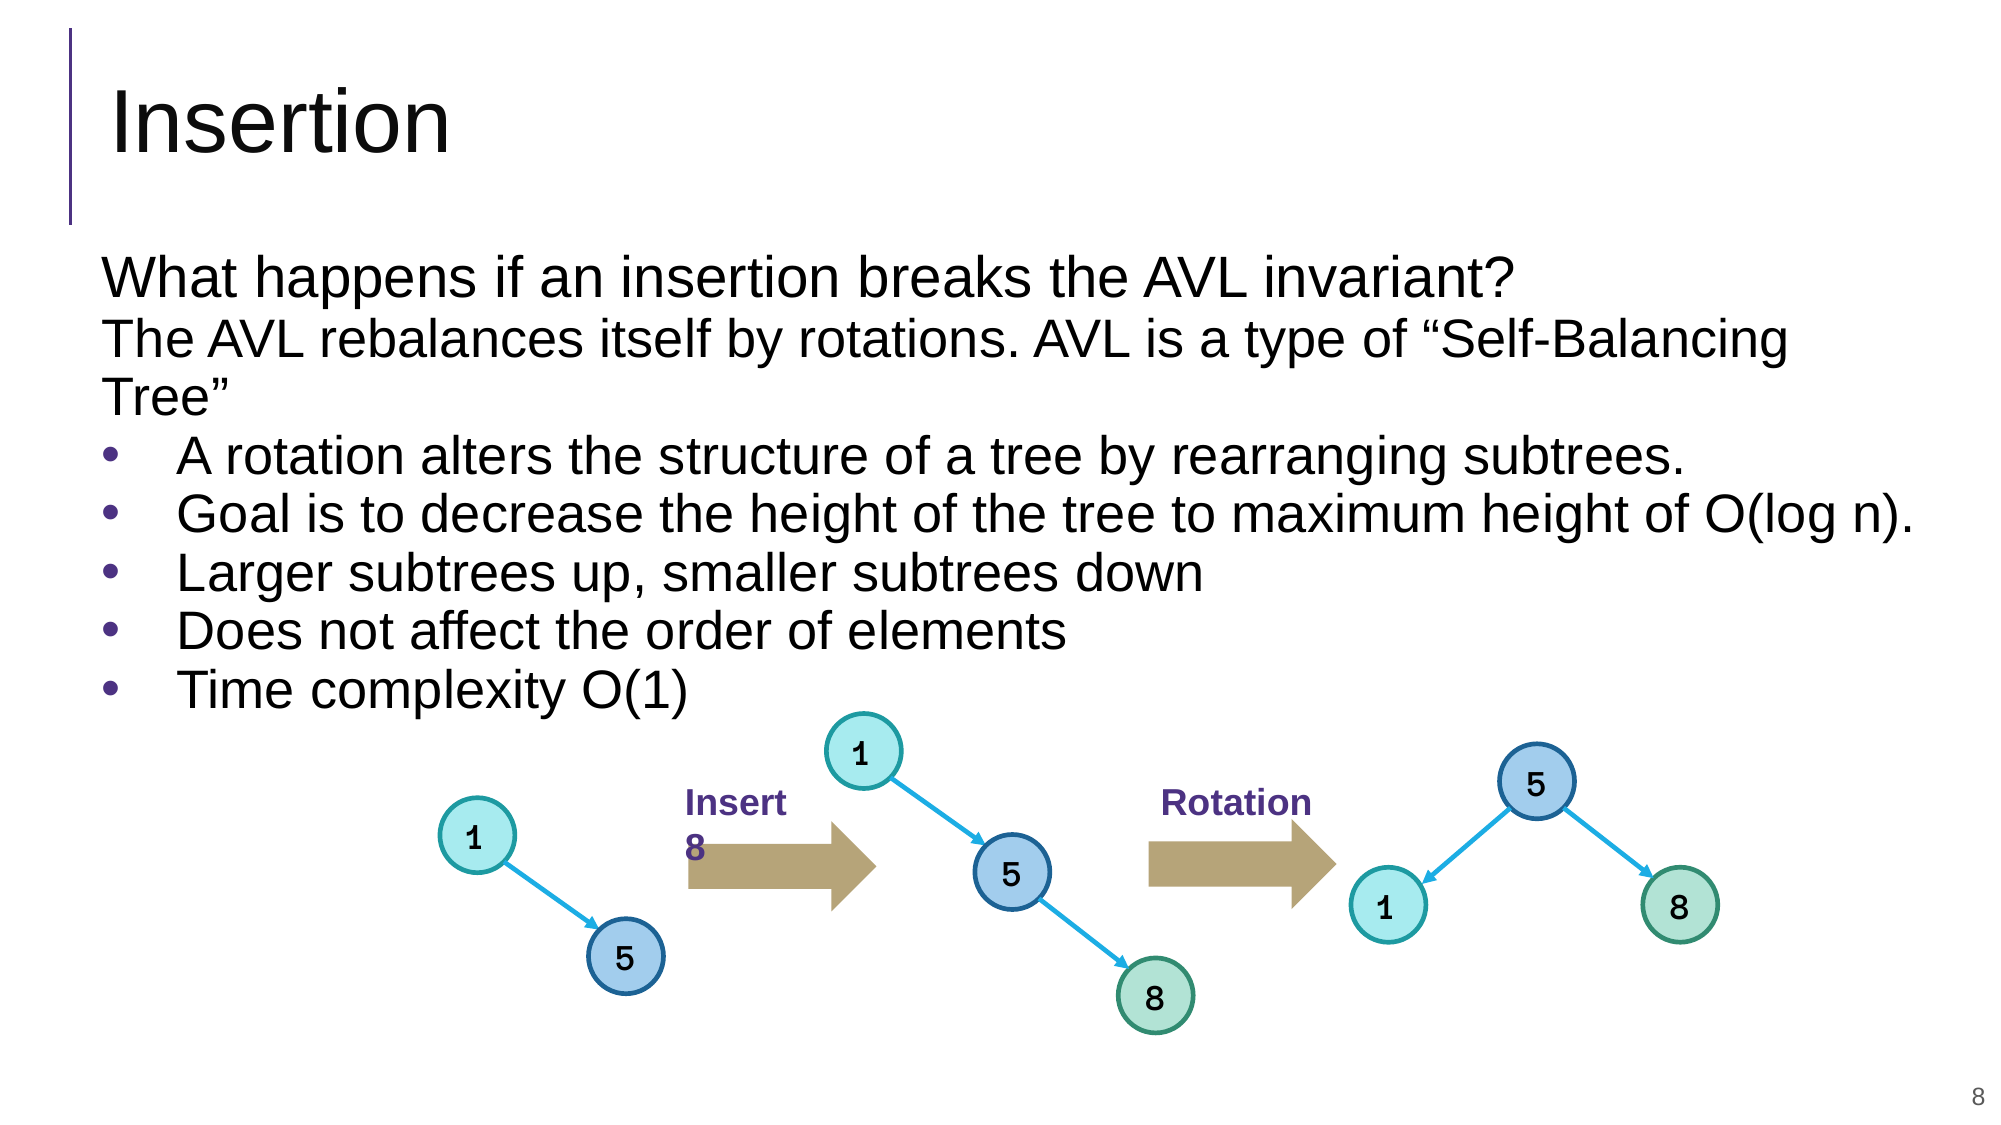

# Insertion
What happens if an insertion breaks the AVL invariant?
The AVL rebalances itself by rotations. AVL is a type of “Self-Balancing Tree”
A rotation alters the structure of a tree by rearranging subtrees.
Goal is to decrease the height of the tree to maximum height of O(log n).
Larger subtrees up, smaller subtrees down
Does not affect the order of elements
Time complexity O(1)

1
Insert 8

5

8

5
Rotation

8

1

1

5